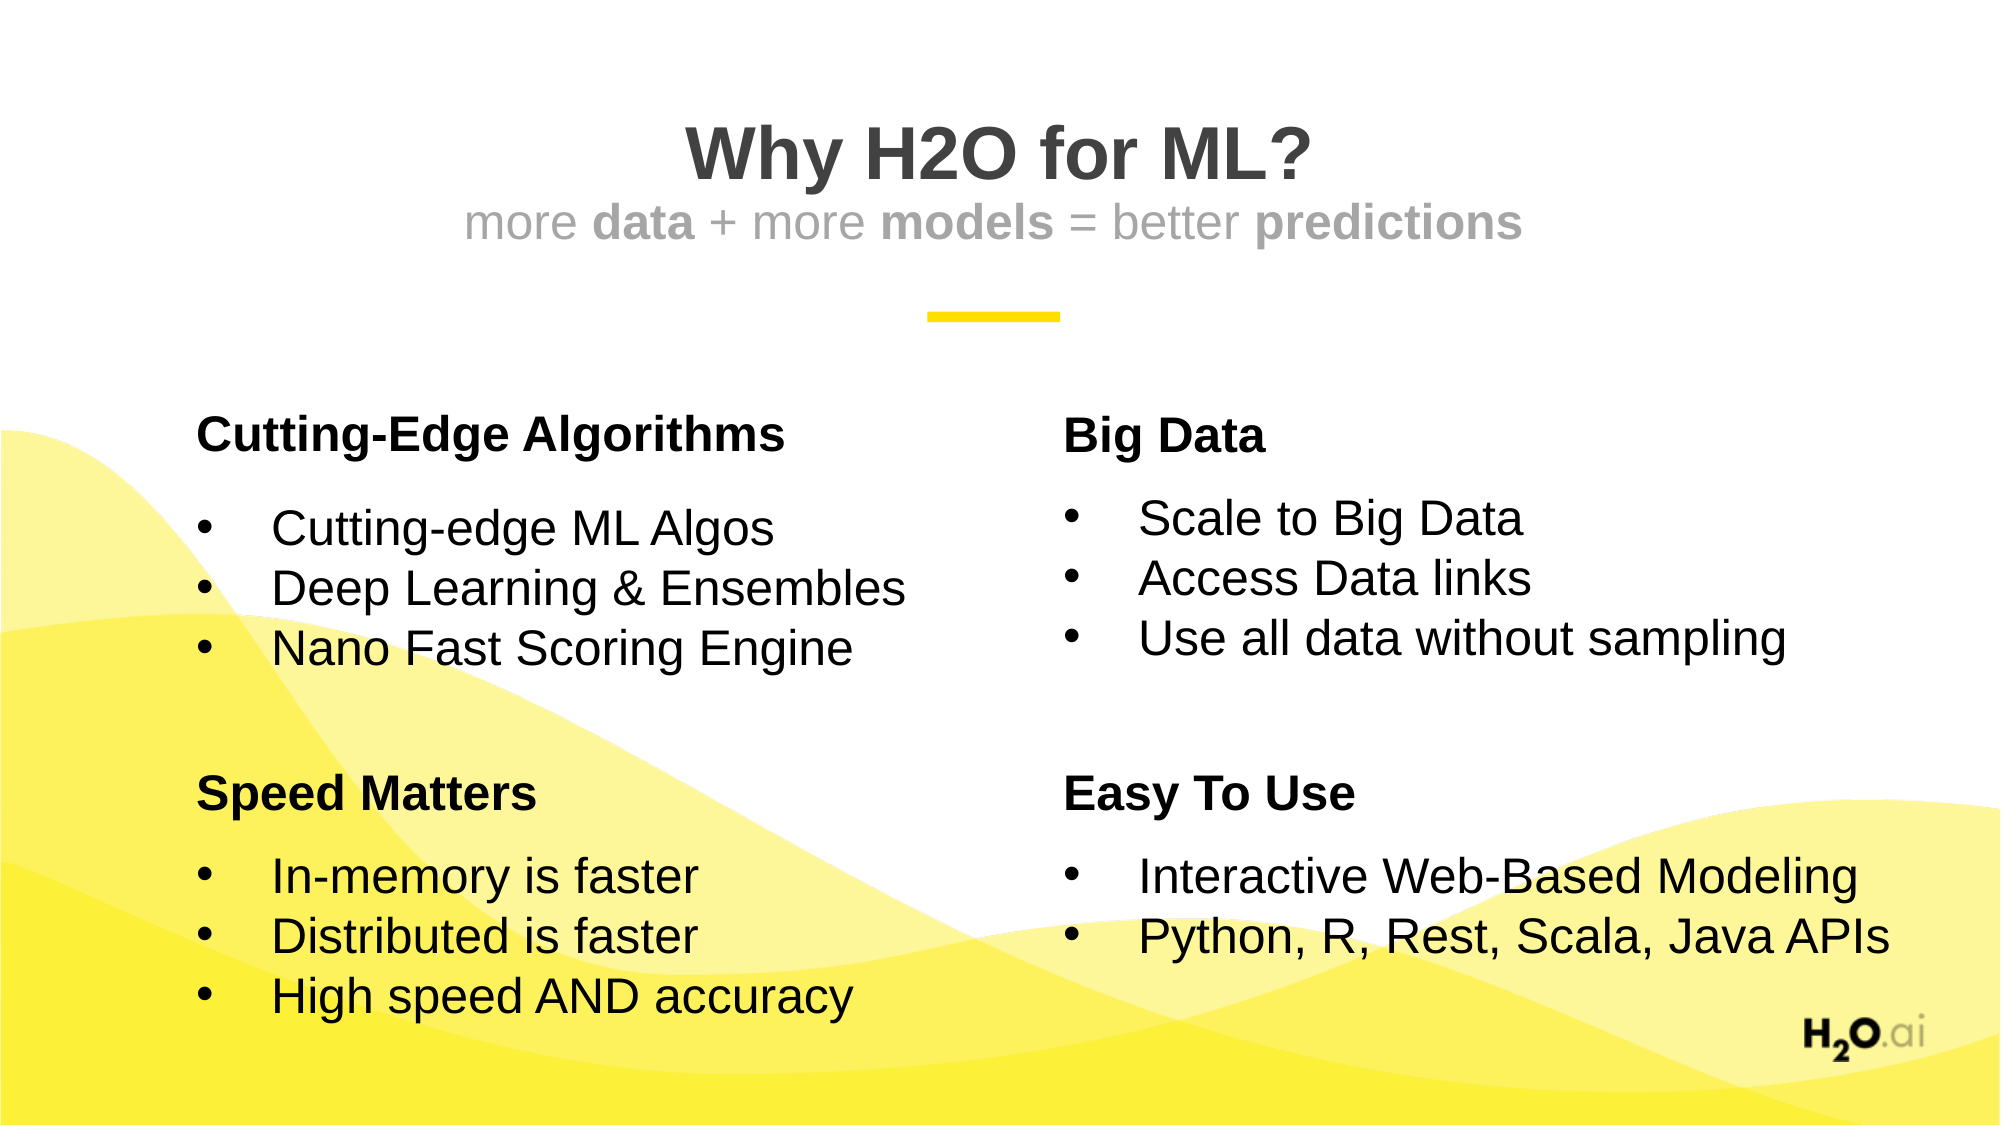

Why H2O for ML?
more data + more models = better predictions

Cutting-Edge Algorithms
Big Data
Scale to Big Data
Access Data links
Use all data without sampling
Cutting-edge ML Algos
Deep Learning & Ensembles
Nano Fast Scoring Engine

Speed Matters
Easy To Use
In-memory is faster
Distributed is faster
High speed AND accuracy
Interactive Web-Based Modeling
Python, R, Rest, Scala, Java APIs